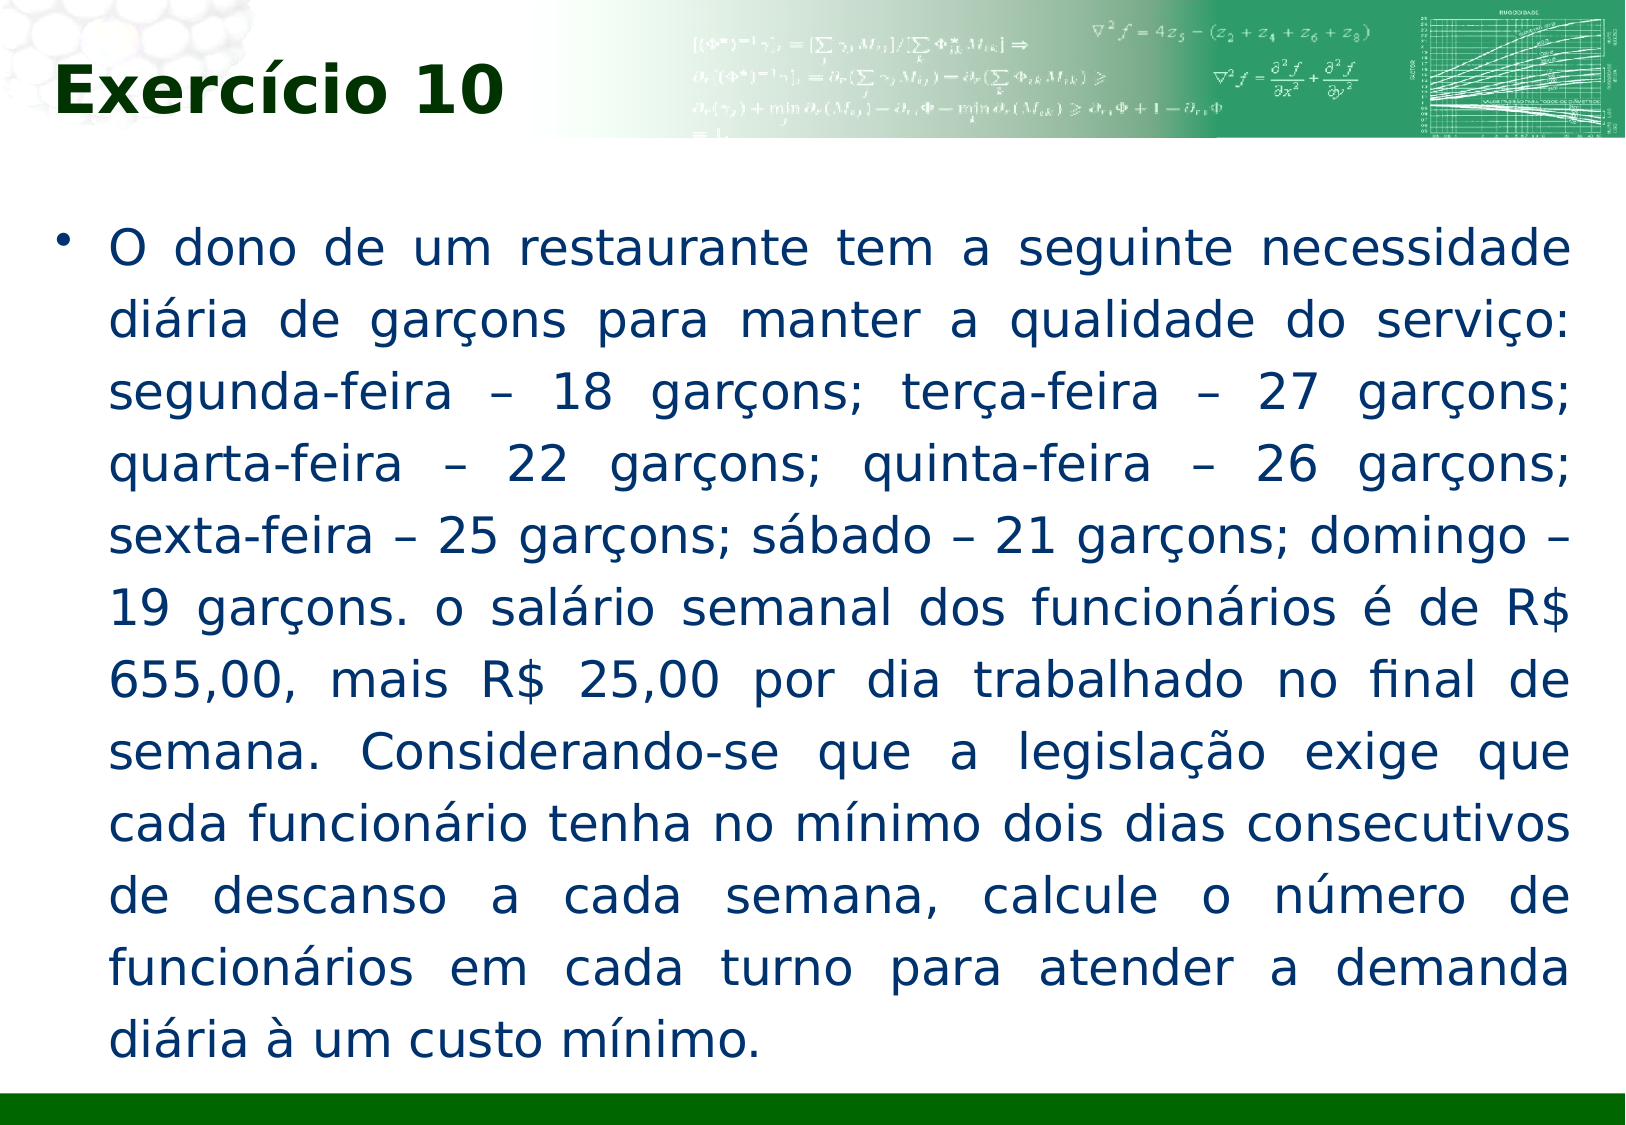

# Exercício 10
O dono de um restaurante tem a seguinte necessidade diária de garçons para manter a qualidade do serviço: segunda-feira – 18 garçons; terça-feira – 27 garçons; quarta-feira – 22 garçons; quinta-feira – 26 garçons; sexta-feira – 25 garçons; sábado – 21 garçons; domingo – 19 garçons. o salário semanal dos funcionários é de R$ 655,00, mais R$ 25,00 por dia trabalhado no final de semana. Considerando-se que a legislação exige que cada funcionário tenha no mínimo dois dias consecutivos de descanso a cada semana, calcule o número de funcionários em cada turno para atender a demanda diária à um custo mínimo.